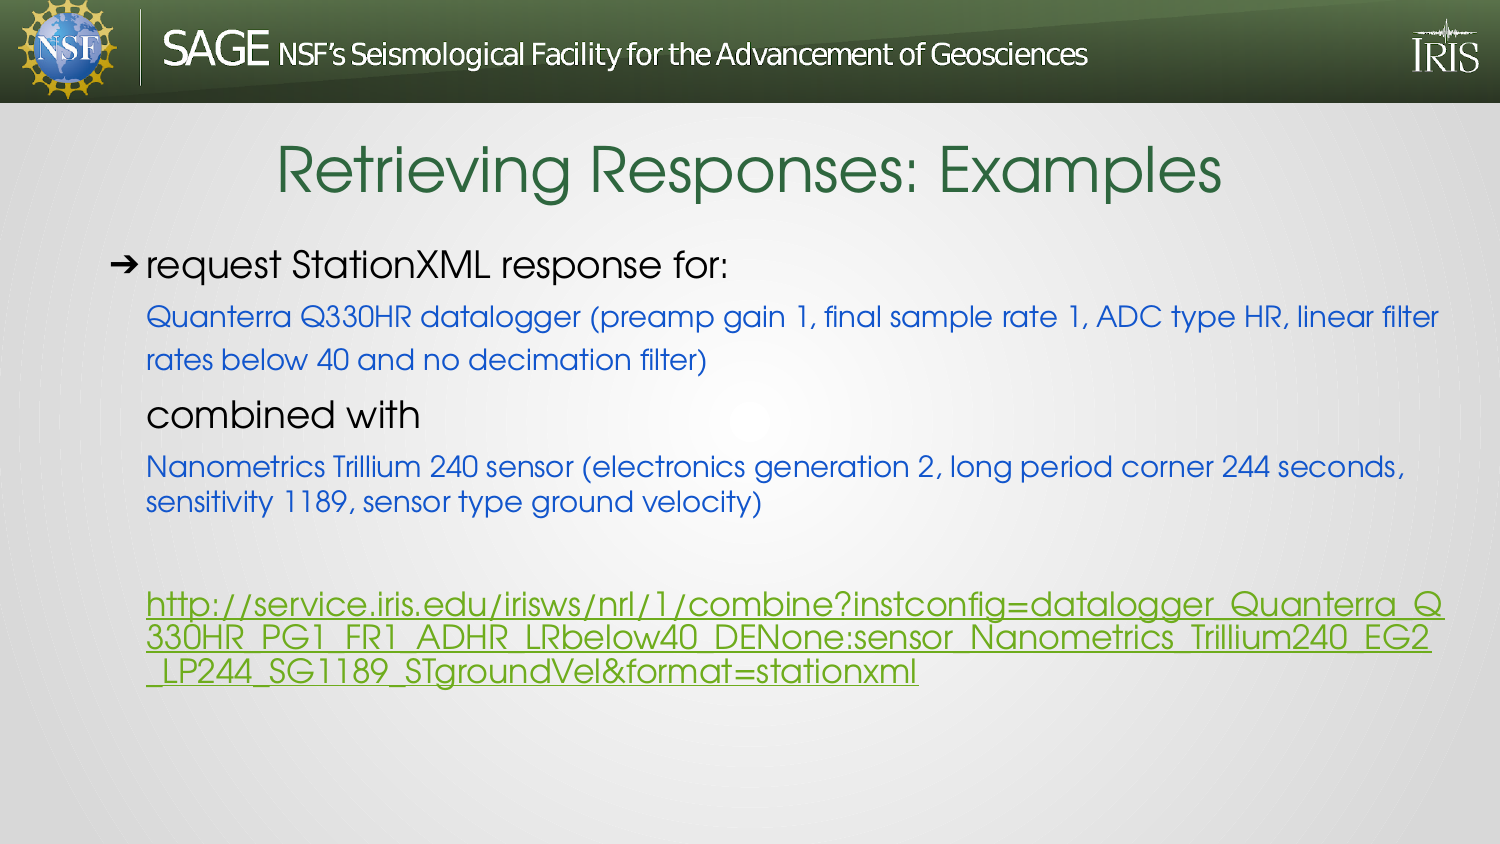

# Retrieving Responses: Examples
request StationXML response for:
Quanterra Q330HR datalogger (preamp gain 1, final sample rate 1, ADC type HR, linear filter rates below 40 and no decimation filter)
combined with
Nanometrics Trillium 240 sensor (electronics generation 2, long period corner 244 seconds, sensitivity 1189, sensor type ground velocity)

http://service.iris.edu/irisws/nrl/1/combine?instconfig=datalogger_Quanterra_Q330HR_PG1_FR1_ADHR_LRbelow40_DENone:sensor_Nanometrics_Trillium240_EG2_LP244_SG1189_STgroundVel&format=stationxml